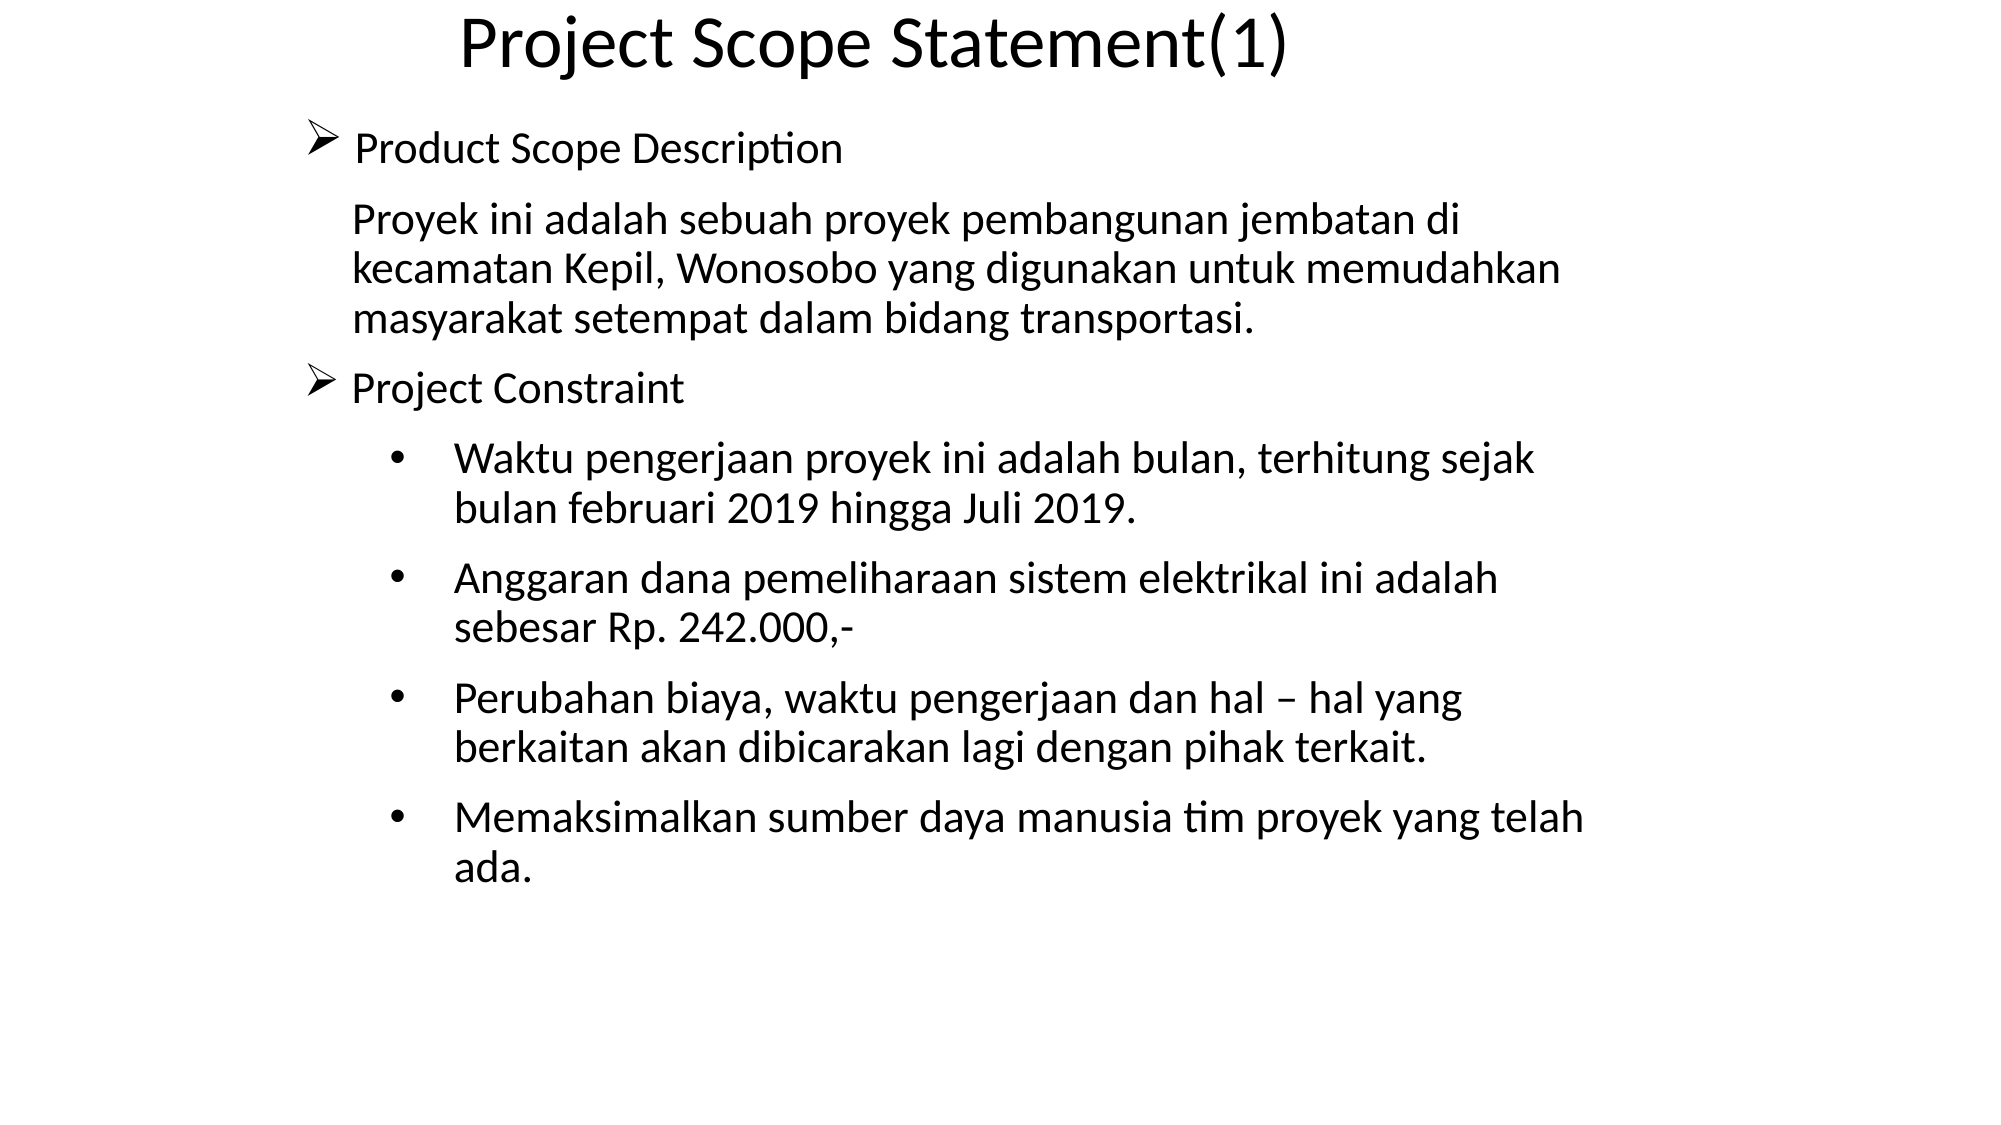

Project Scope Statement(1)
 Product Scope Description
Proyek ini adalah sebuah proyek pembangunan jembatan di kecamatan Kepil, Wonosobo yang digunakan untuk memudahkan masyarakat setempat dalam bidang transportasi.
 Project Constraint
Waktu pengerjaan proyek ini adalah bulan, terhitung sejak bulan februari 2019 hingga Juli 2019.
Anggaran dana pemeliharaan sistem elektrikal ini adalah sebesar Rp. 242.000,-
Perubahan biaya, waktu pengerjaan dan hal – hal yang berkaitan akan dibicarakan lagi dengan pihak terkait.
Memaksimalkan sumber daya manusia tim proyek yang telah ada.